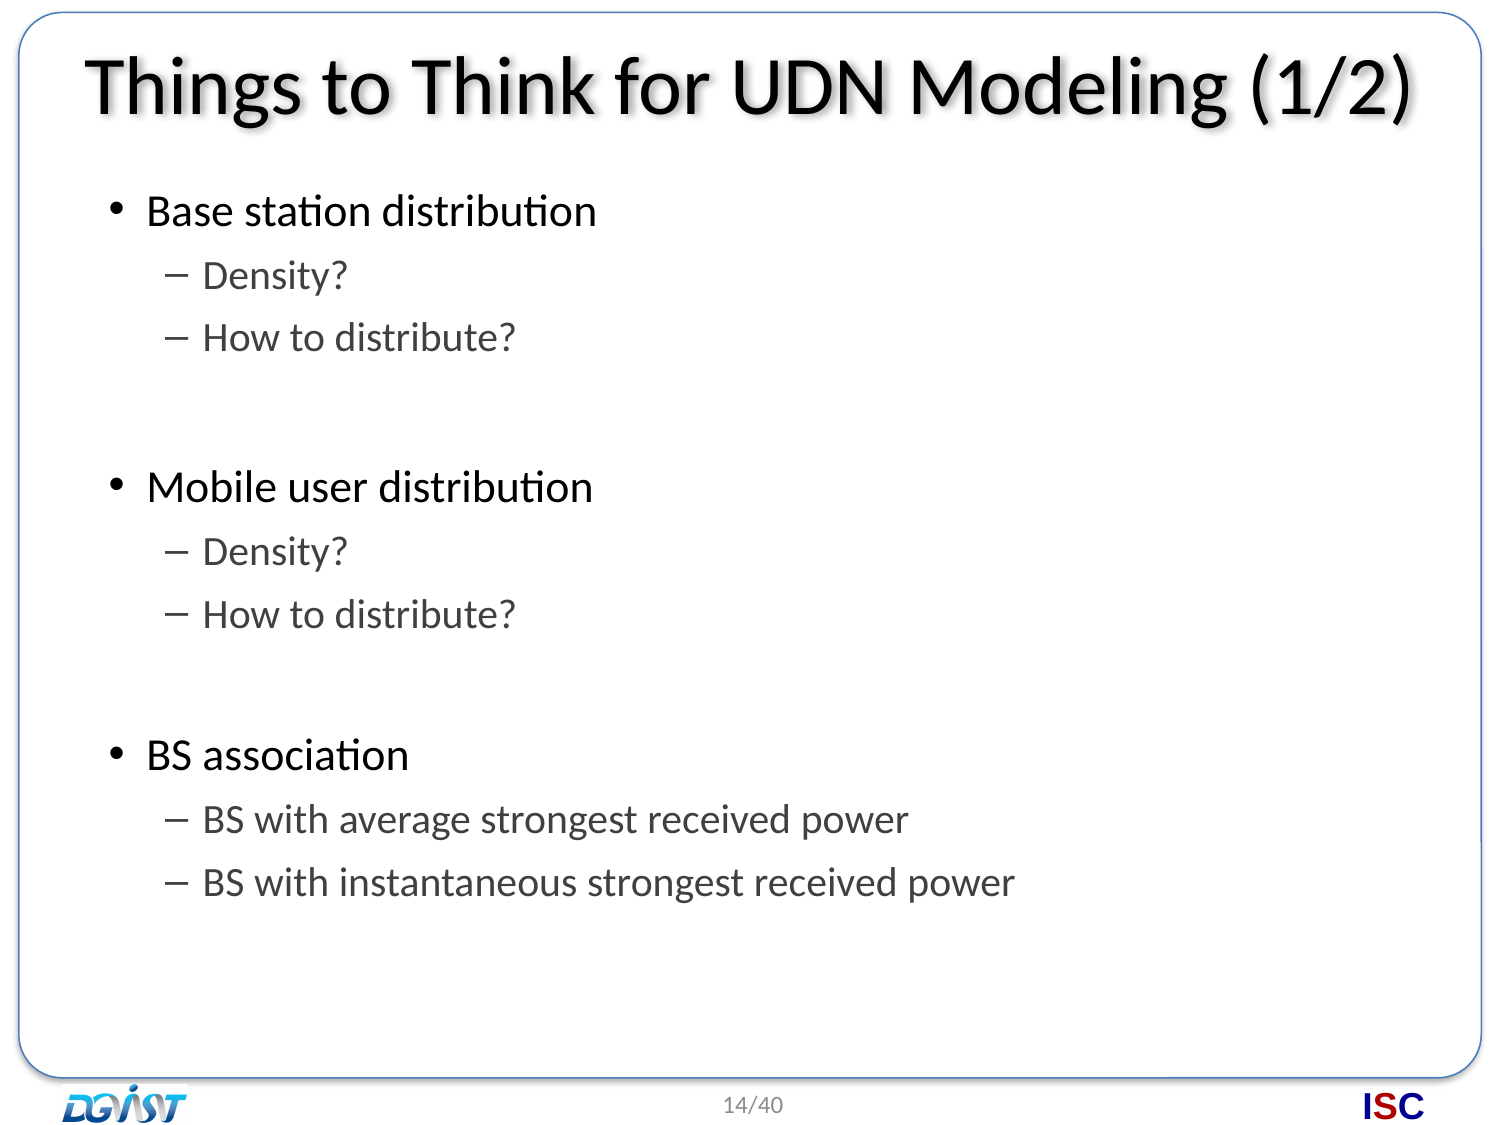

# Things to Think for UDN Modeling (1/2)
Base station distribution
Density?
How to distribute?

Mobile user distribution
Density?
How to distribute?

BS association
BS with average strongest received power
BS with instantaneous strongest received power